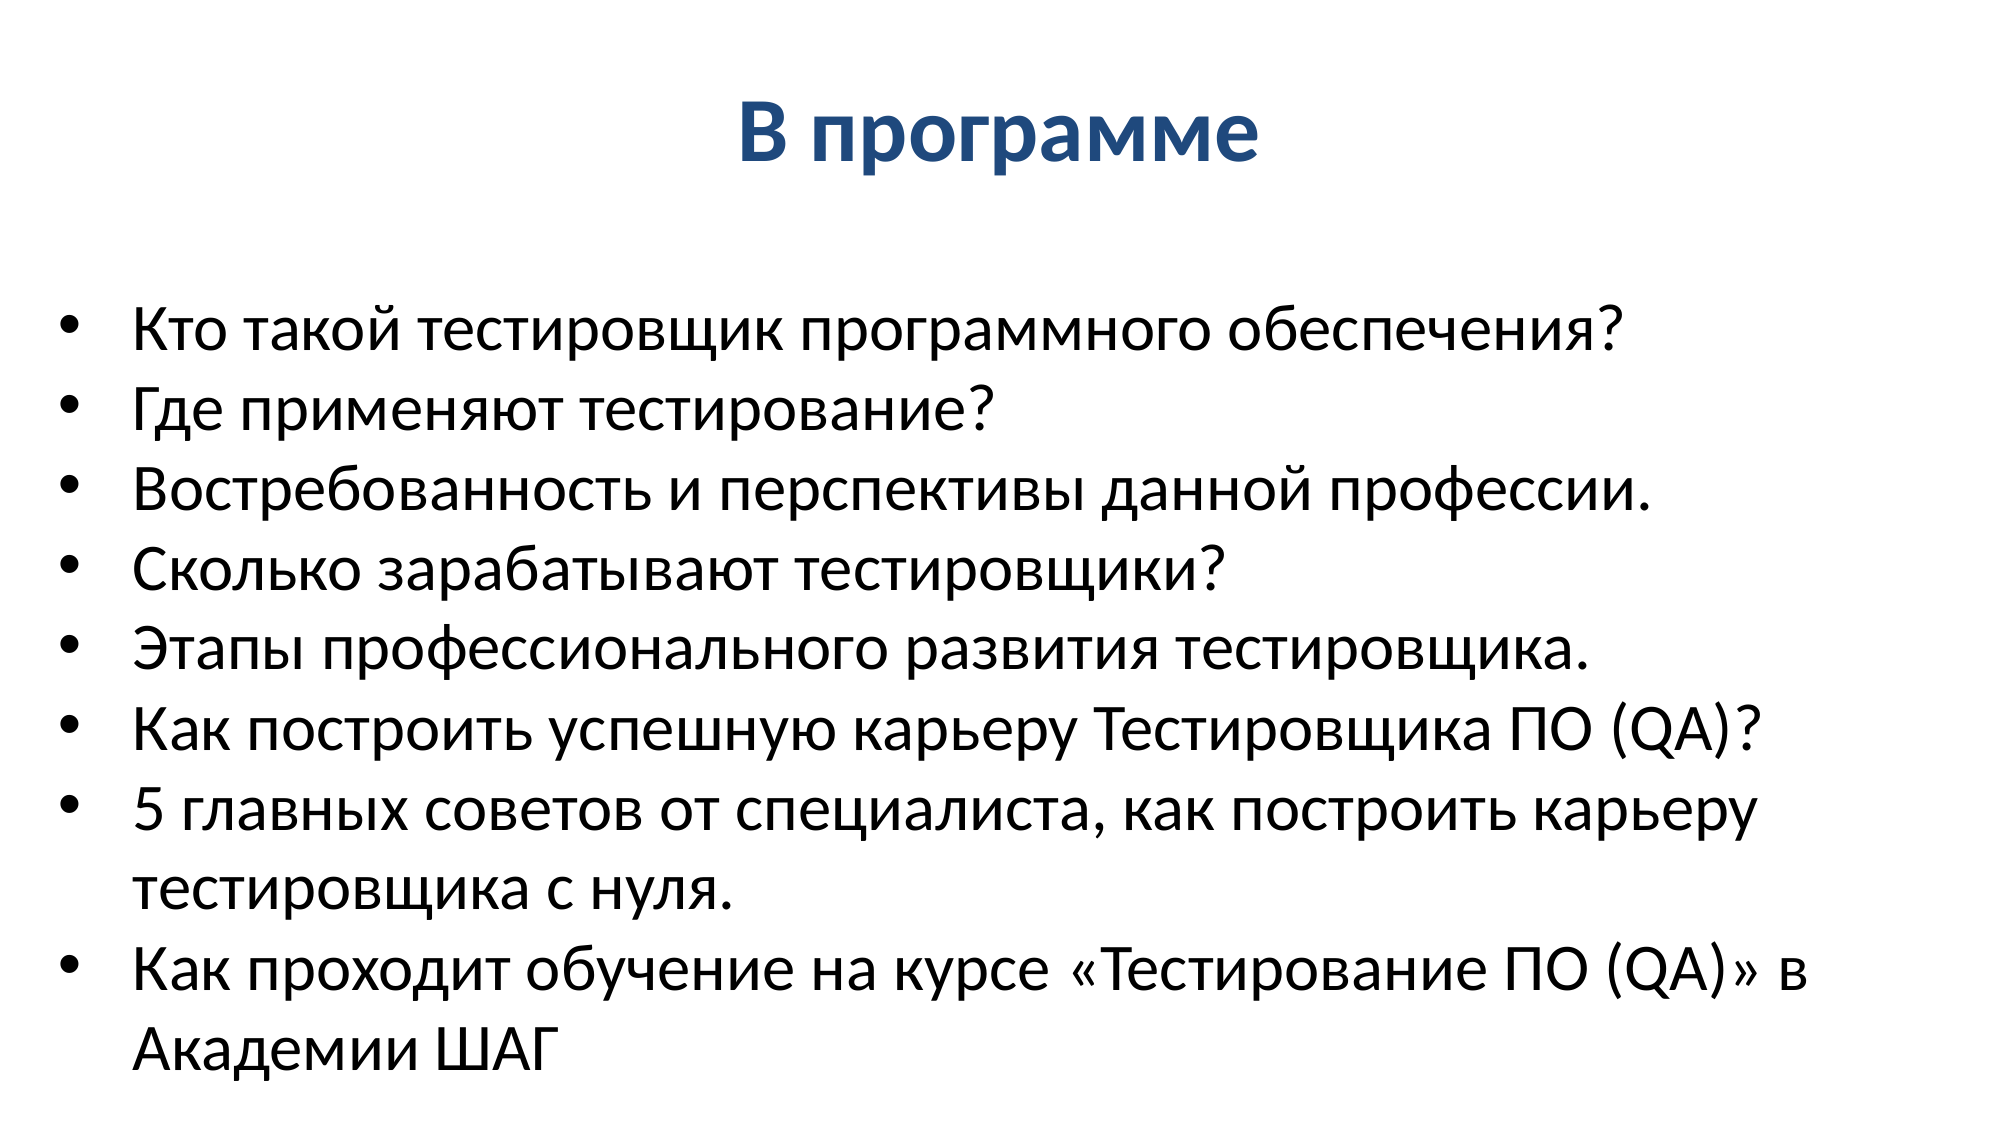

# В программе

Кто такой тестировщик программного обеспечения?
Где применяют тестирование?
Востребованность и перспективы данной профессии.
Сколько зарабатывают тестировщики?
Этапы профессионального развития тестировщика.
Как построить успешную карьеру Тестировщика ПО (QA)?
5 главных советов от специалиста, как построить карьеру тестировщика с нуля.
Как проходит обучение на курсе «Тестирование ПО (QA)» в Академии ШАГ